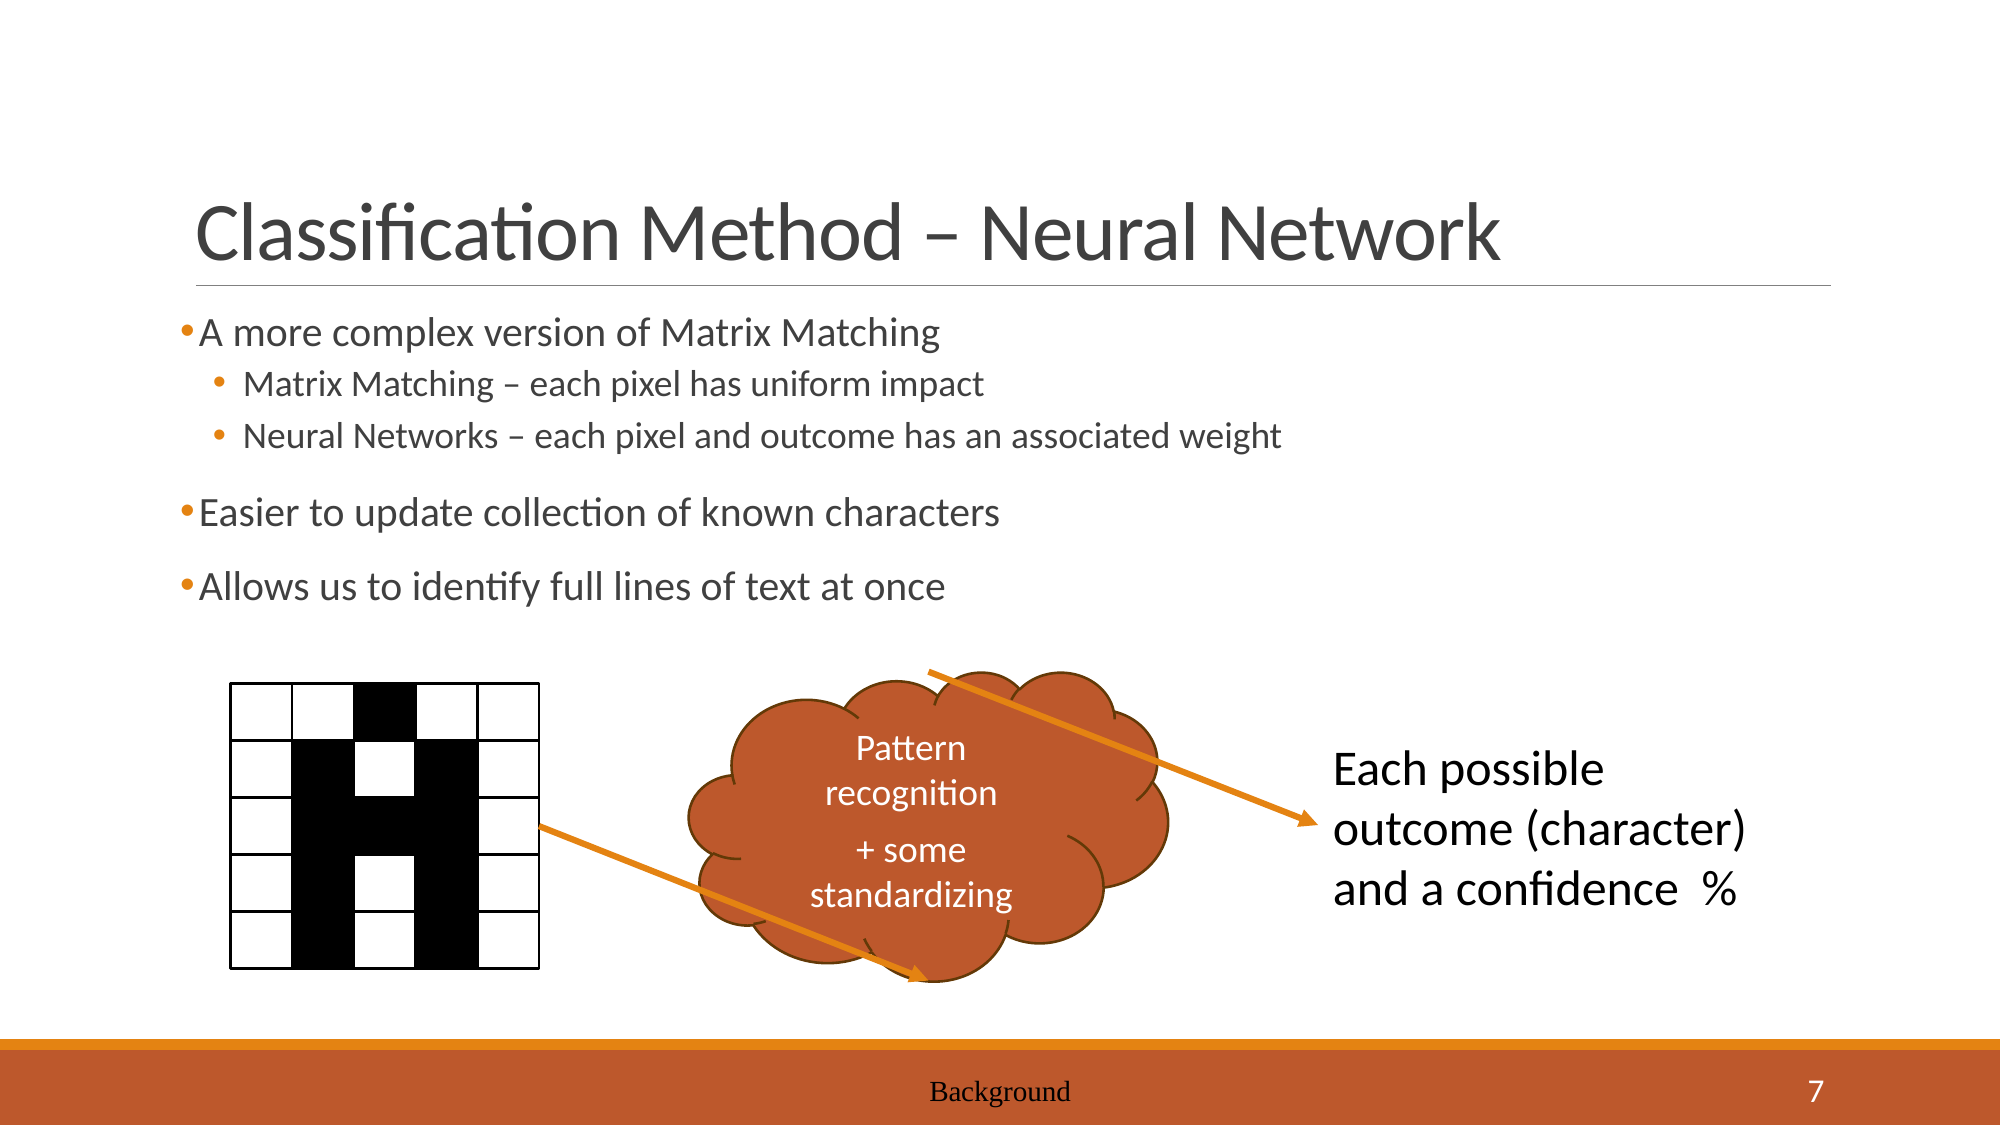

# Classification Method – Neural Network
A more complex version of Matrix Matching
Matrix Matching – each pixel has uniform impact
Neural Networks – each pixel and outcome has an associated weight
Easier to update collection of known characters
Allows us to identify full lines of text at once
Pattern recognition
+ some standardizing

Each possible outcome (character) and a confidence  %
Background
7